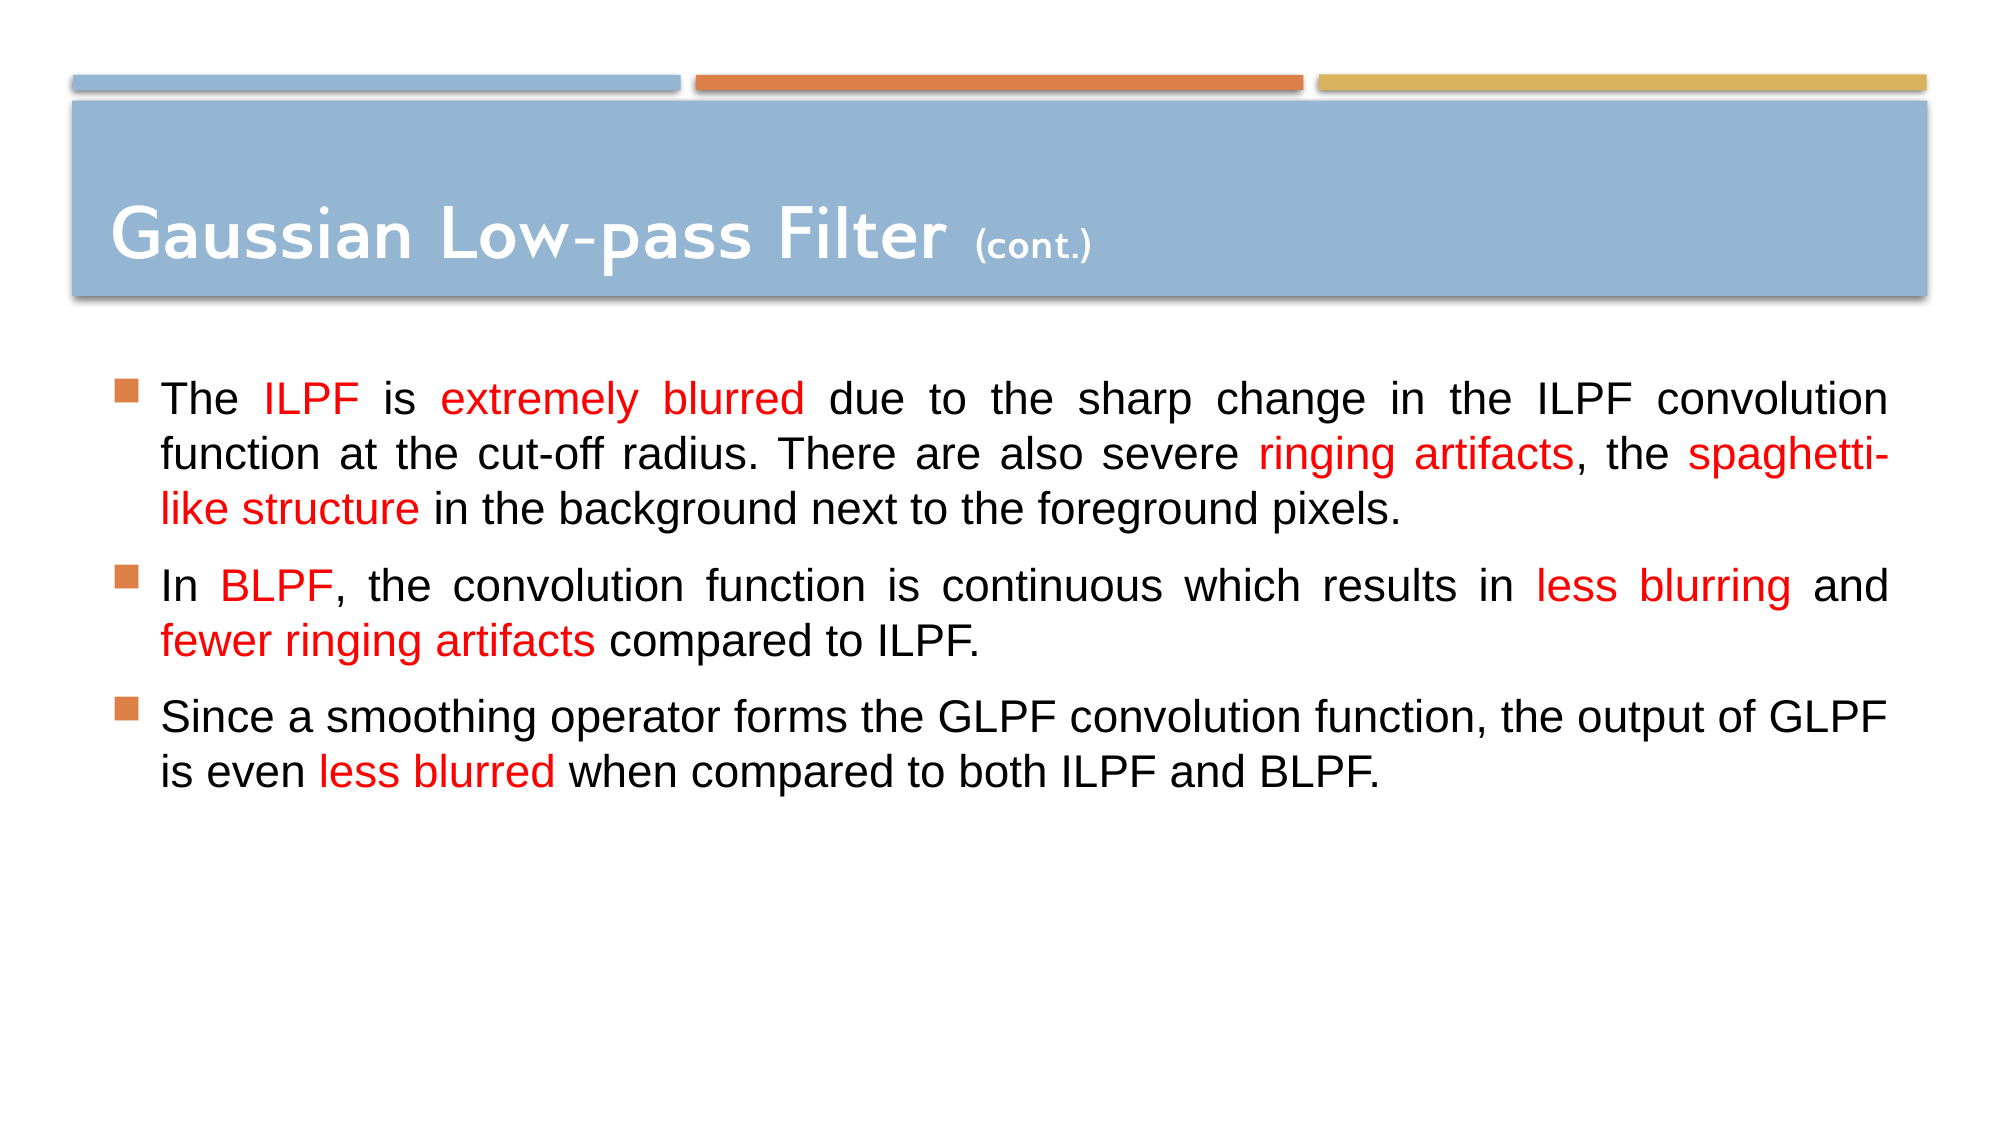

# Gaussian Low-pass Filter (cont.)
The ILPF is extremely blurred due to the sharp change in the ILPF convolution function at the cut-off radius. There are also severe ringing artifacts, the spaghetti-like structure in the background next to the foreground pixels.
In BLPF, the convolution function is continuous which results in less blurring and fewer ringing artifacts compared to ILPF.
Since a smoothing operator forms the GLPF convolution function, the output of GLPF is even less blurred when compared to both ILPF and BLPF.